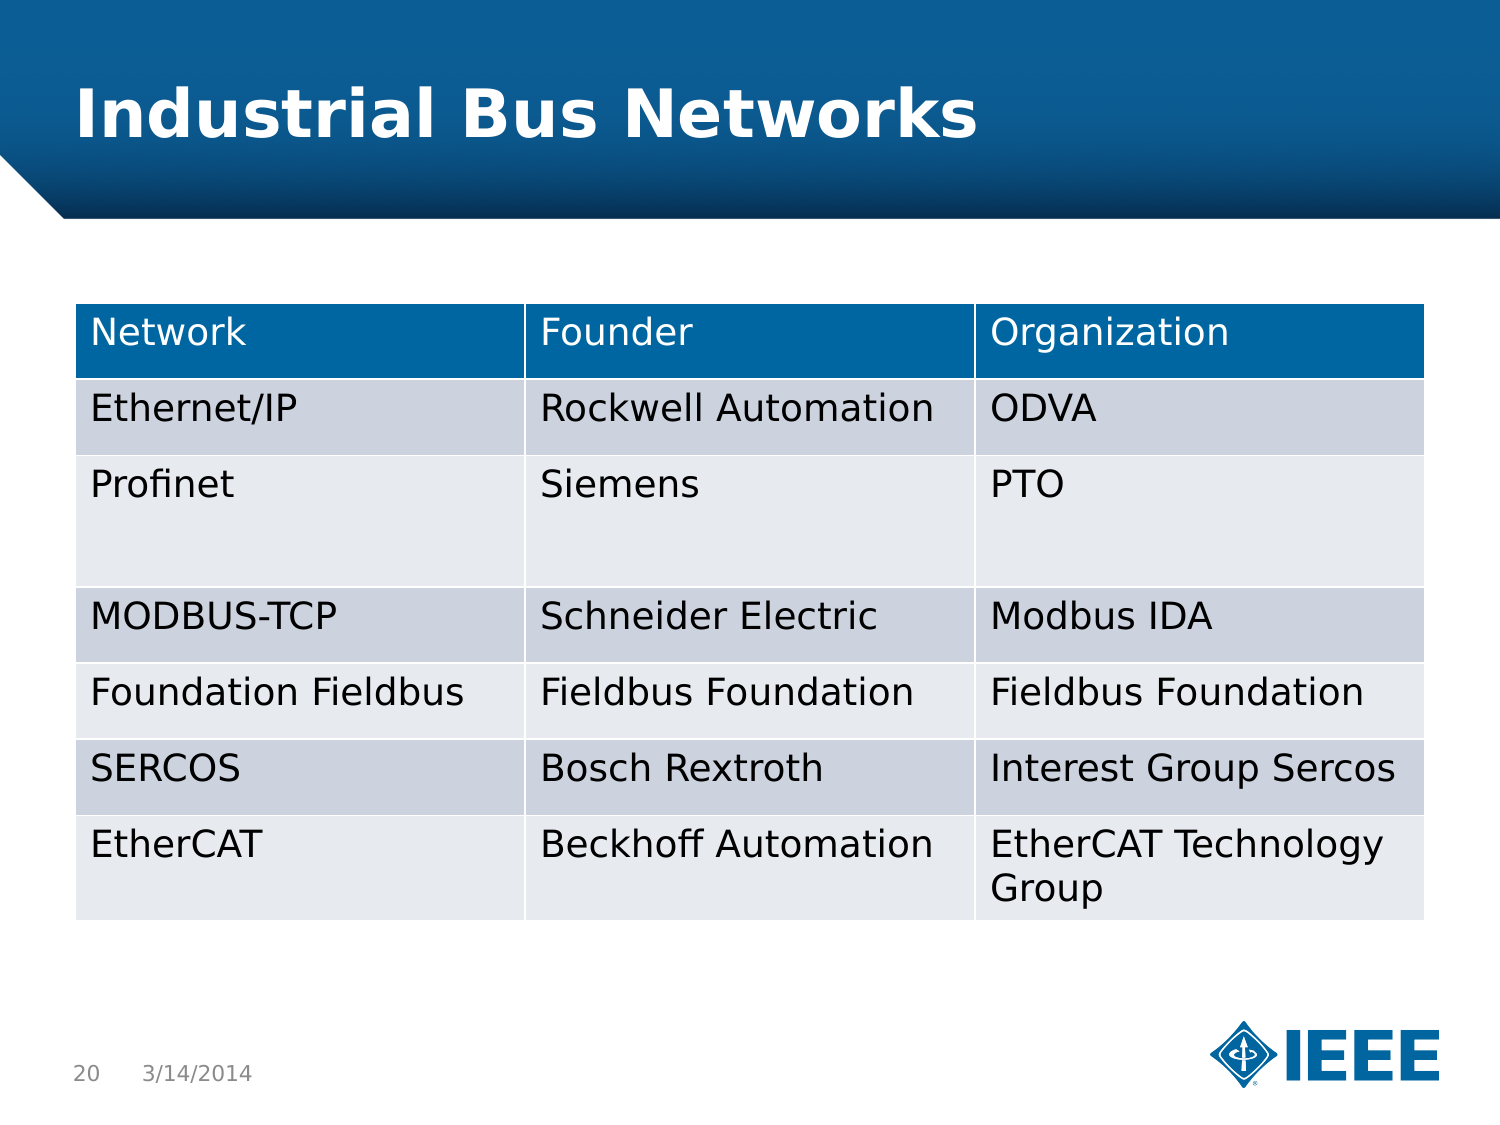

# Industrial Bus Networks
| Network | Founder | Organization |
| --- | --- | --- |
| Ethernet/IP | Rockwell Automation | ODVA |
| Profinet | Siemens | PTO |
| MODBUS-TCP | Schneider Electric | Modbus IDA |
| Foundation Fieldbus | Fieldbus Foundation | Fieldbus Foundation |
| SERCOS | Bosch Rextroth | Interest Group Sercos |
| EtherCAT | Beckhoff Automation | EtherCAT Technology Group |
20
3/14/2014